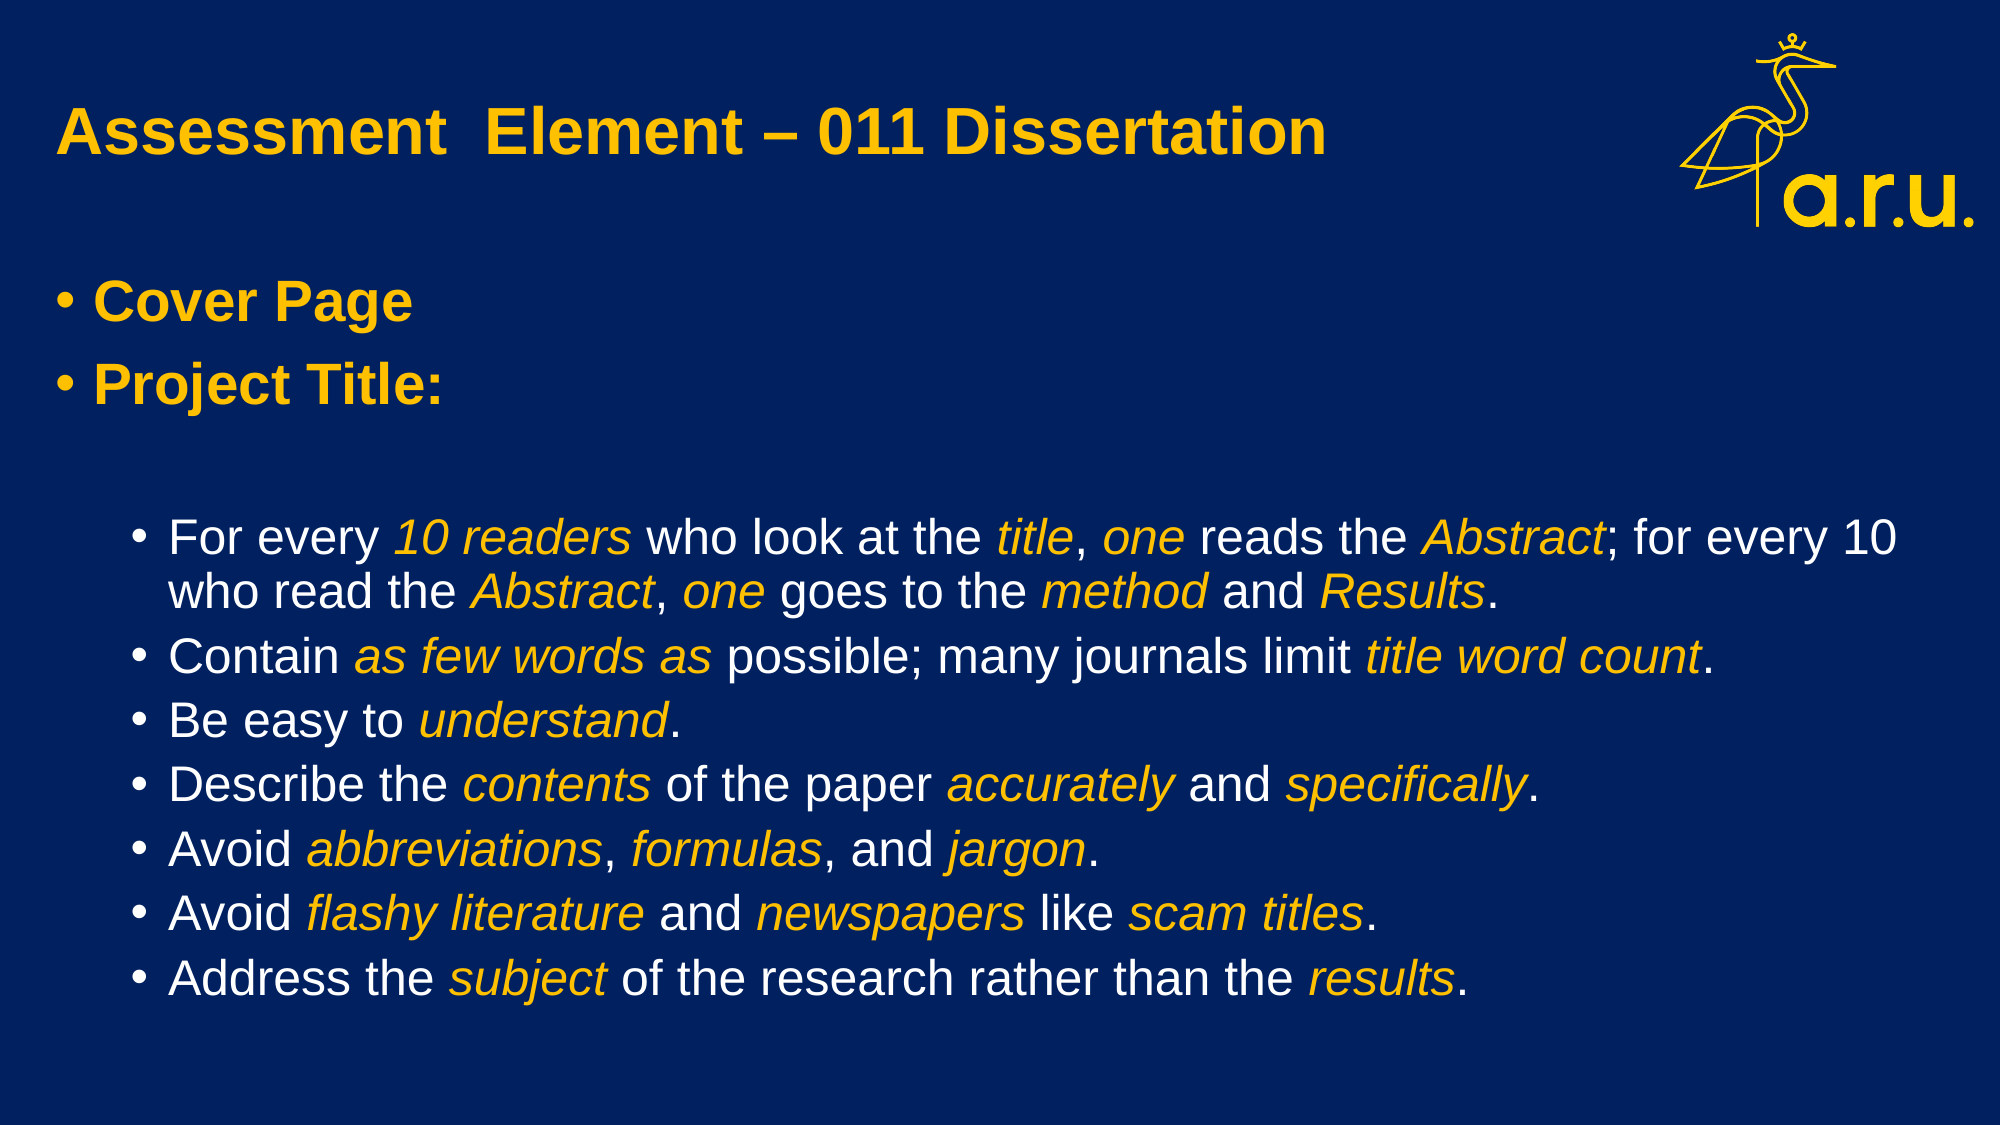

# Assessment  Element – 011 Dissertation
Cover Page
Project Title:

For every 10 readers who look at the title, one reads the Abstract; for every 10 who read the Abstract, one goes to the method and Results.
Contain as few words as possible; many journals limit title word count.
Be easy to understand.
Describe the contents of the paper accurately and specifically.
Avoid abbreviations, formulas, and jargon.
Avoid flashy literature and newspapers like scam titles.
Address the subject of the research rather than the results.